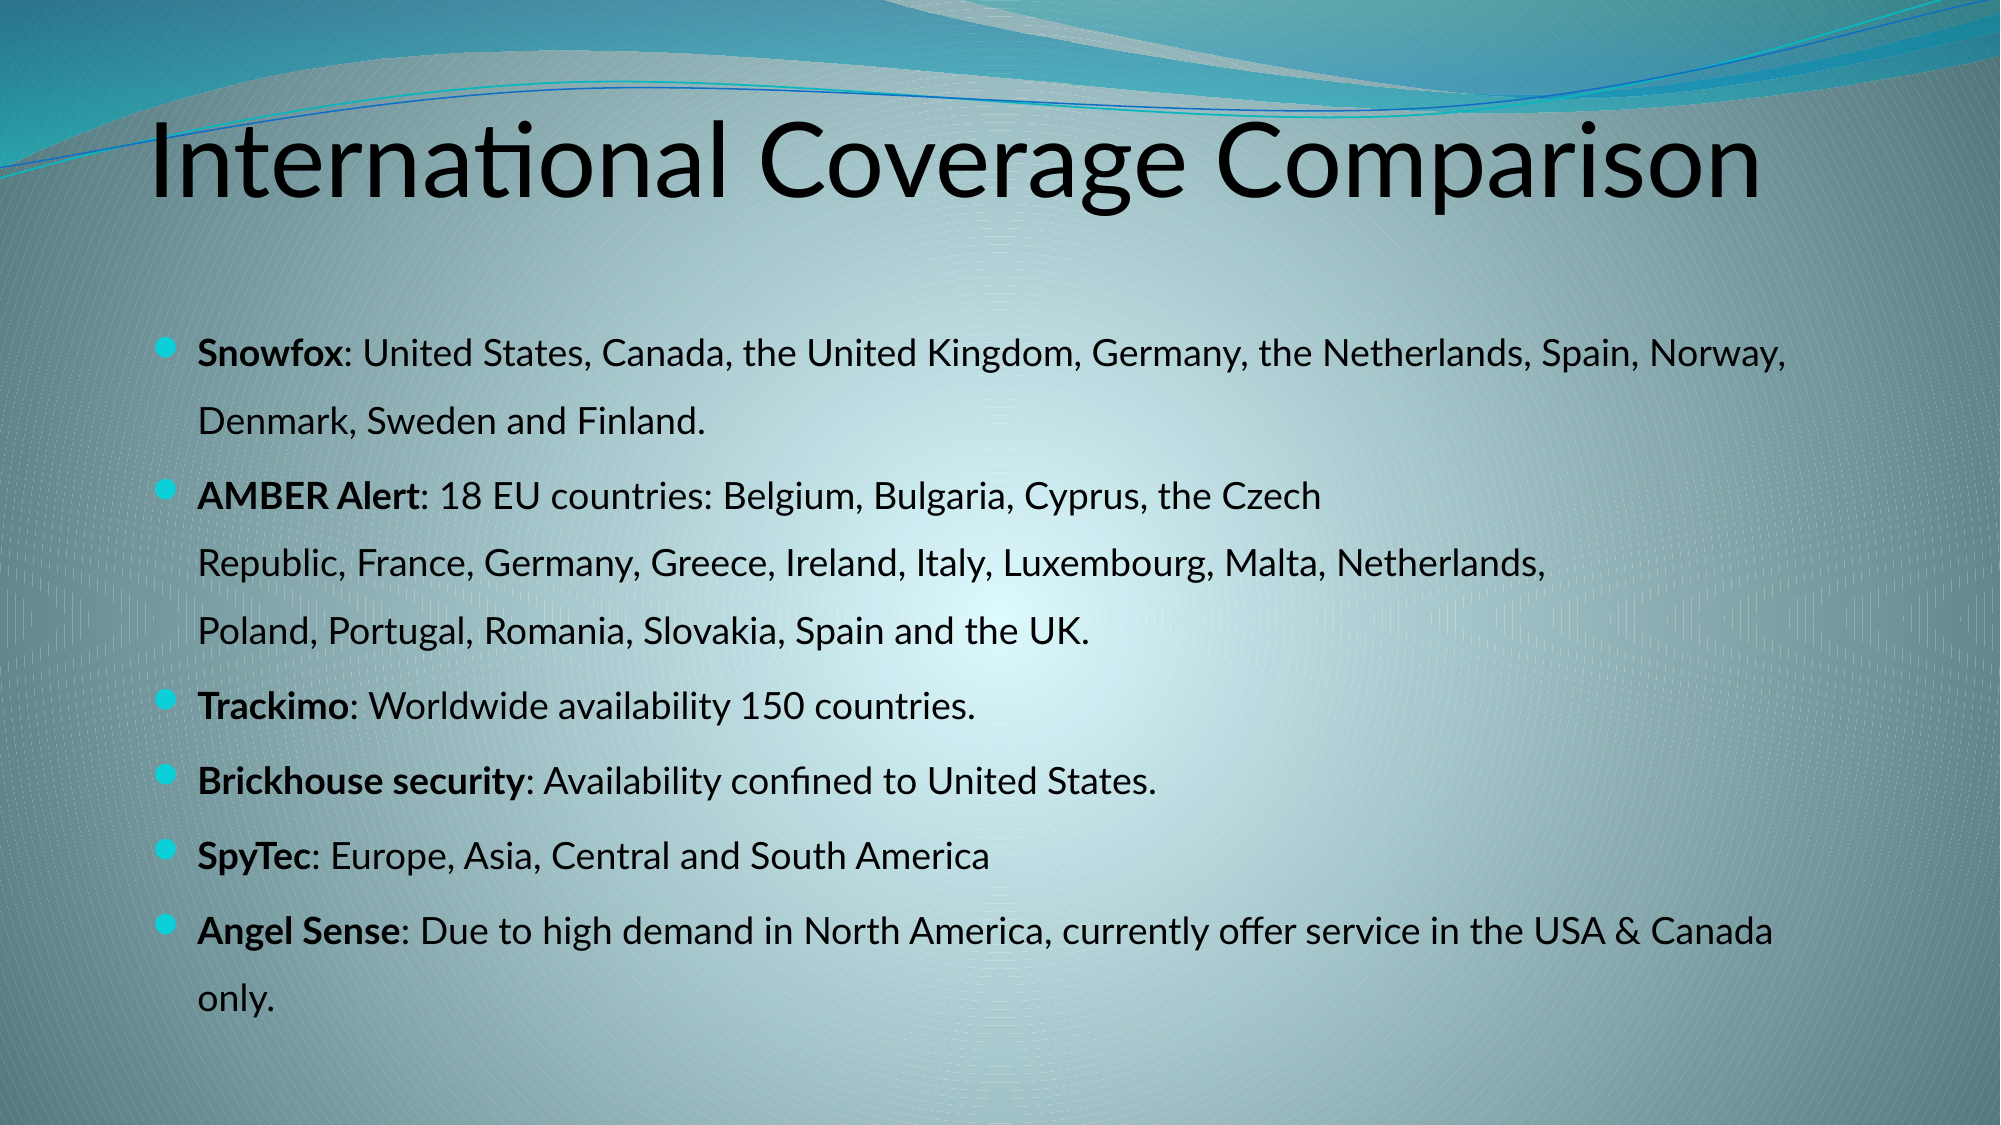

# International Coverage Comparison
Snowfox: United States, Canada, the United Kingdom, Germany, the Netherlands, Spain, Norway, Denmark, Sweden and Finland.
AMBER Alert: 18 EU countries: Belgium, Bulgaria, Cyprus, the Czech Republic, France, Germany, Greece, Ireland, Italy, Luxembourg, Malta, Netherlands, Poland, Portugal, Romania, Slovakia, Spain and the UK.
Trackimo: Worldwide availability 150 countries.
Brickhouse security: Availability confined to United States.
SpyTec: Europe, Asia, Central and South America
Angel Sense: Due to high demand in North America, currently offer service in the USA & Canada only.